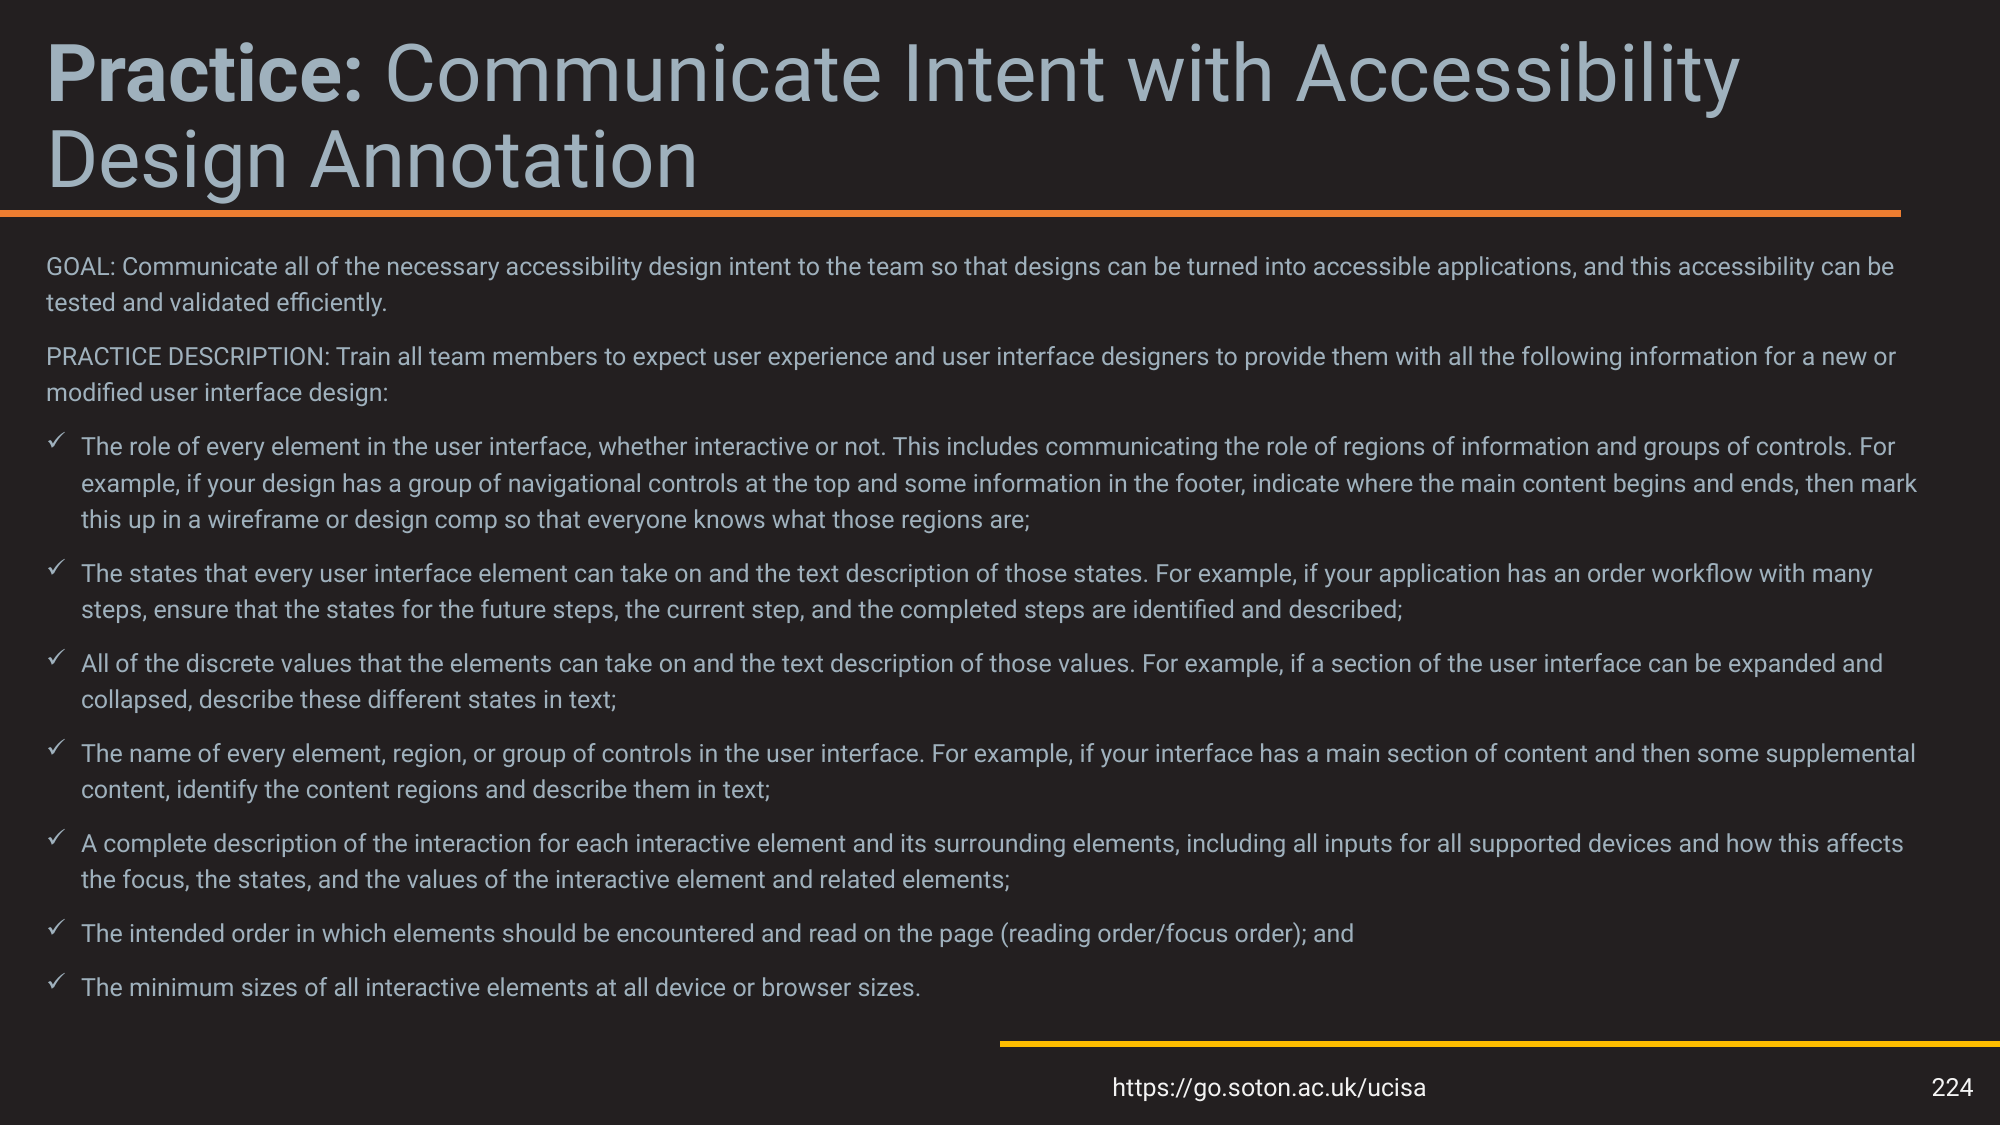

# Practice: Communicate Intent with Accessibility Design Annotation
GOAL: Communicate all of the necessary accessibility design intent to the team so that designs can be turned into accessible applications, and this accessibility can be tested and validated efficiently.
PRACTICE DESCRIPTION: Train all team members to expect user experience and user interface designers to provide them with all the following information for a new or modified user interface design:
The role of every element in the user interface, whether interactive or not. This includes communicating the role of regions of information and groups of controls. For example, if your design has a group of navigational controls at the top and some information in the footer, indicate where the main content begins and ends, then mark this up in a wireframe or design comp so that everyone knows what those regions are;
The states that every user interface element can take on and the text description of those states. For example, if your application has an order workflow with many steps, ensure that the states for the future steps, the current step, and the completed steps are identified and described;
All of the discrete values that the elements can take on and the text description of those values. For example, if a section of the user interface can be expanded and collapsed, describe these different states in text;
The name of every element, region, or group of controls in the user interface. For example, if your interface has a main section of content and then some supplemental content, identify the content regions and describe them in text;
A complete description of the interaction for each interactive element and its surrounding elements, including all inputs for all supported devices and how this affects the focus, the states, and the values of the interactive element and related elements;
The intended order in which elements should be encountered and read on the page (reading order/focus order); and
The minimum sizes of all interactive elements at all device or browser sizes.
224
https://go.soton.ac.uk/ucisa